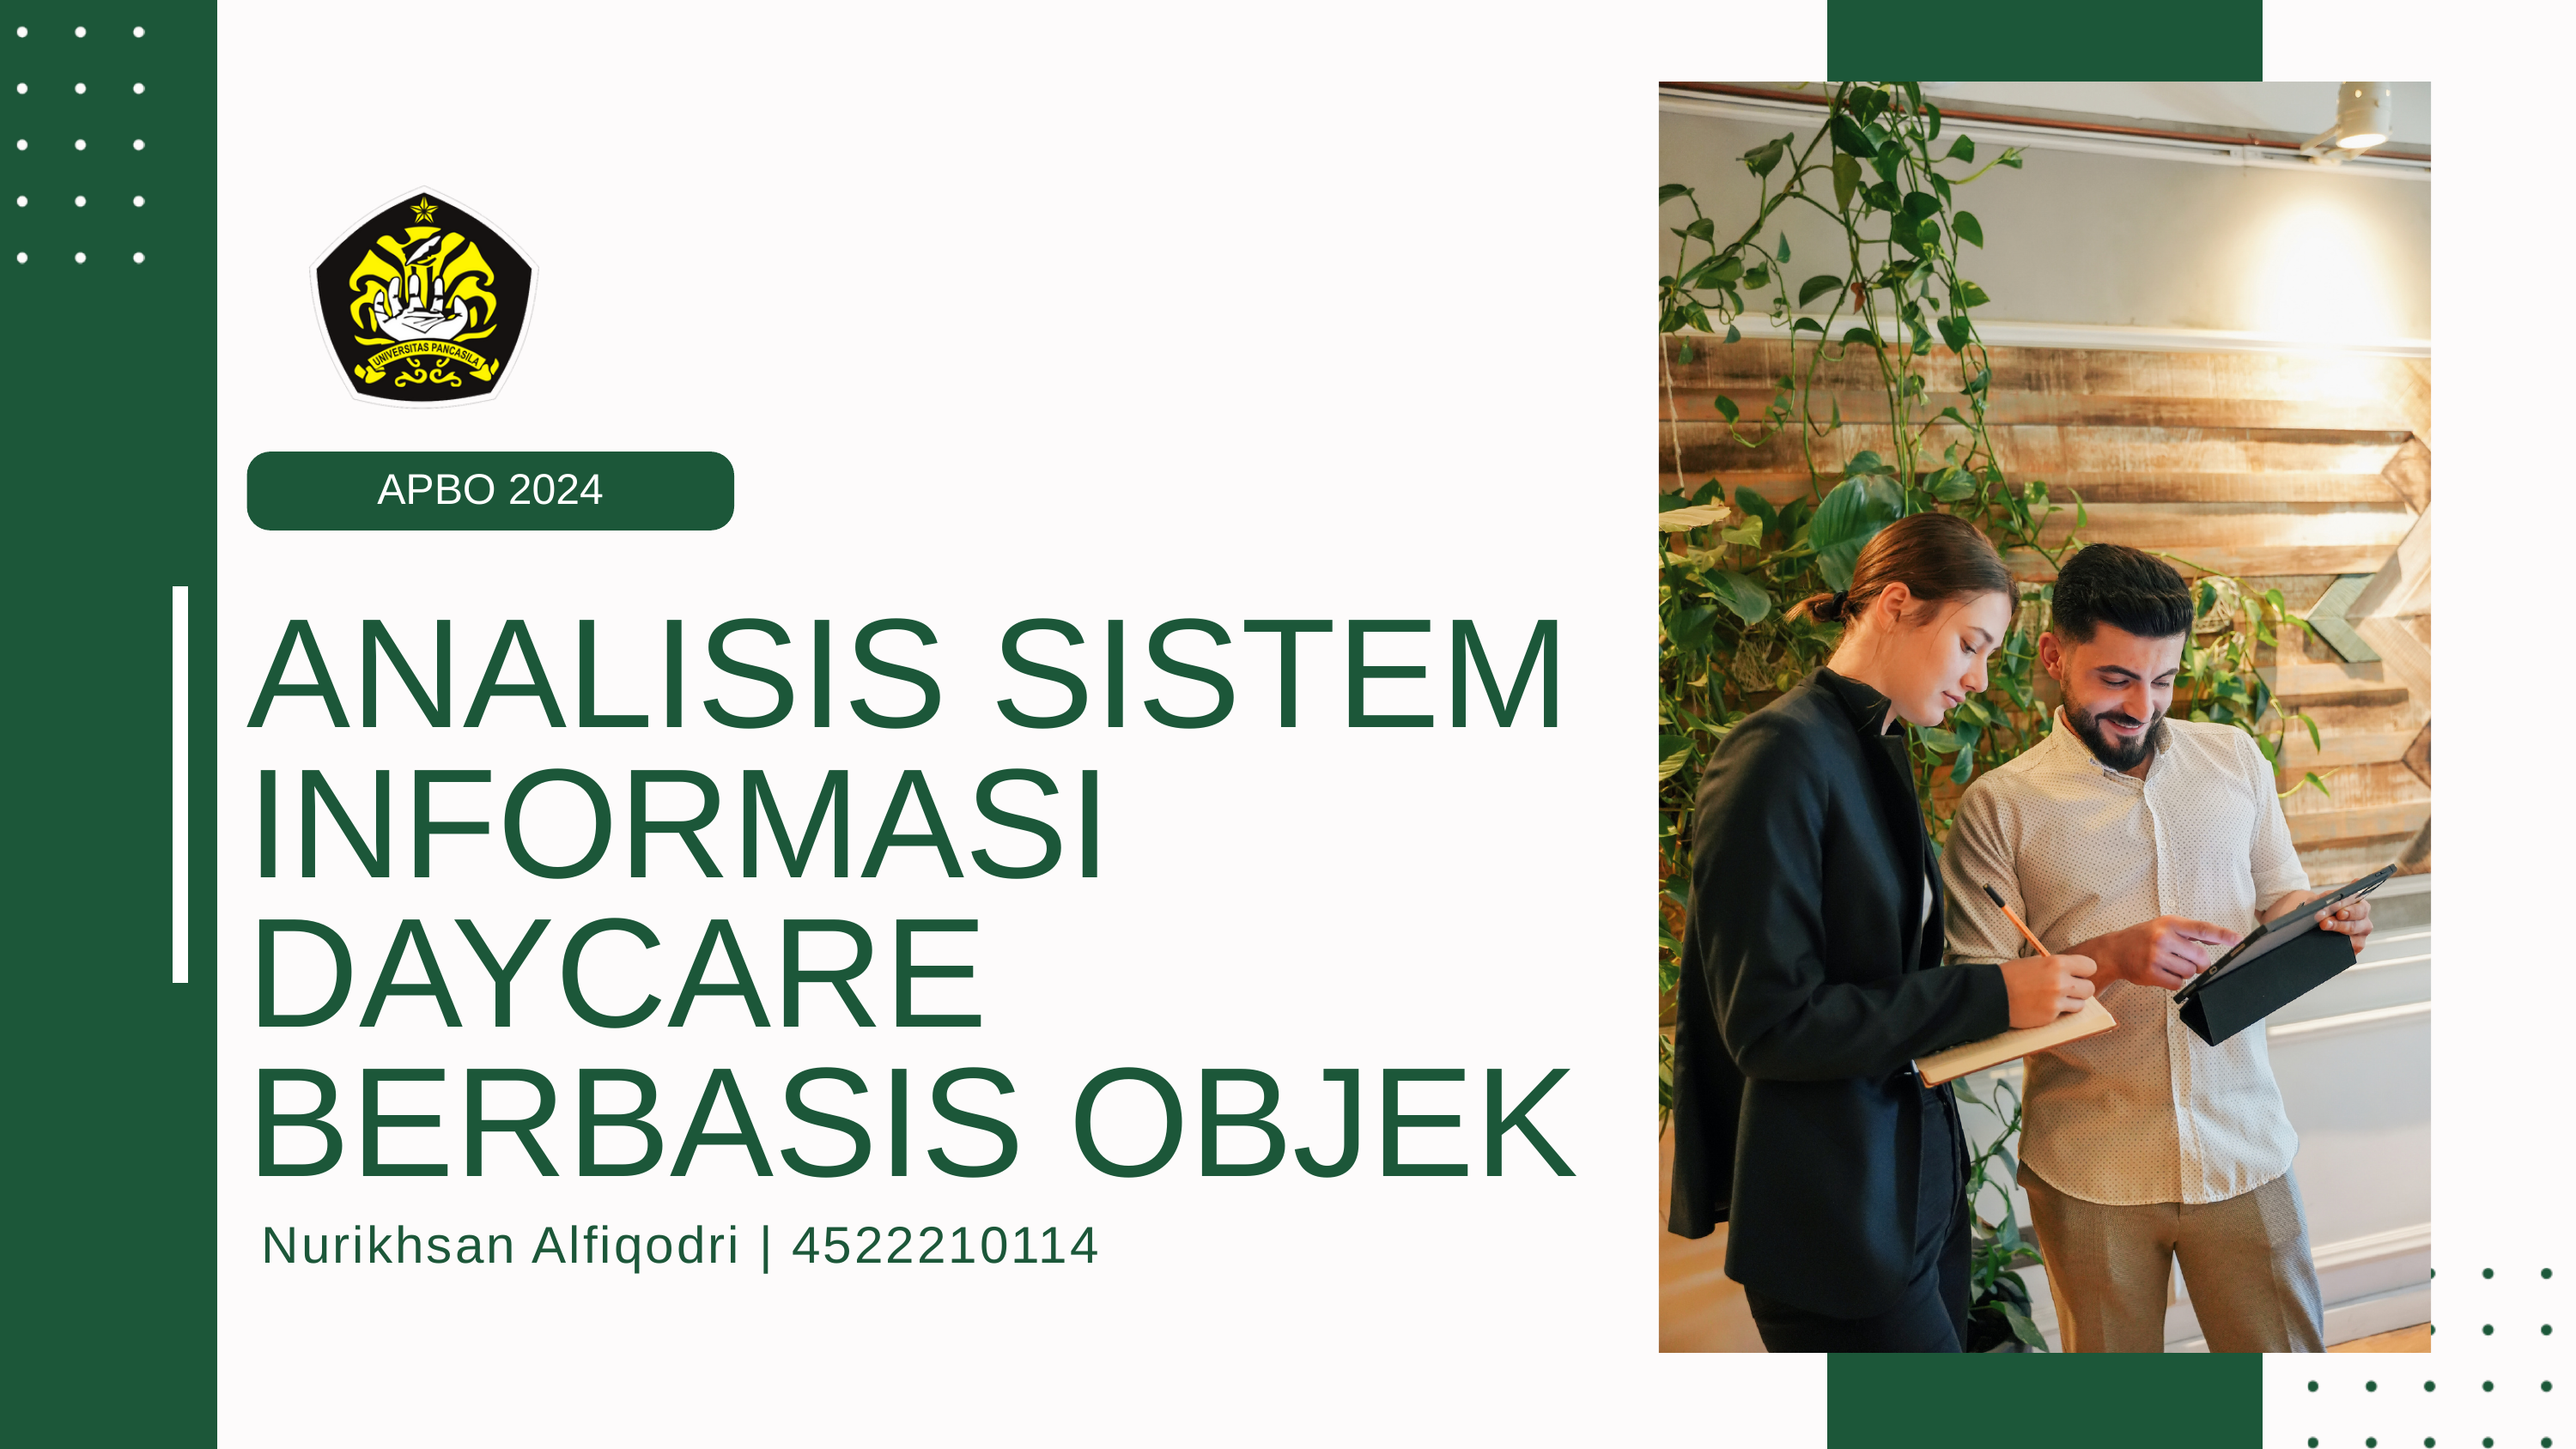

APBO 2024

ANALISIS SISTEM INFORMASI DAYCARE BERBASIS OBJEK
Nurikhsan Alfiqodri | 4522210114